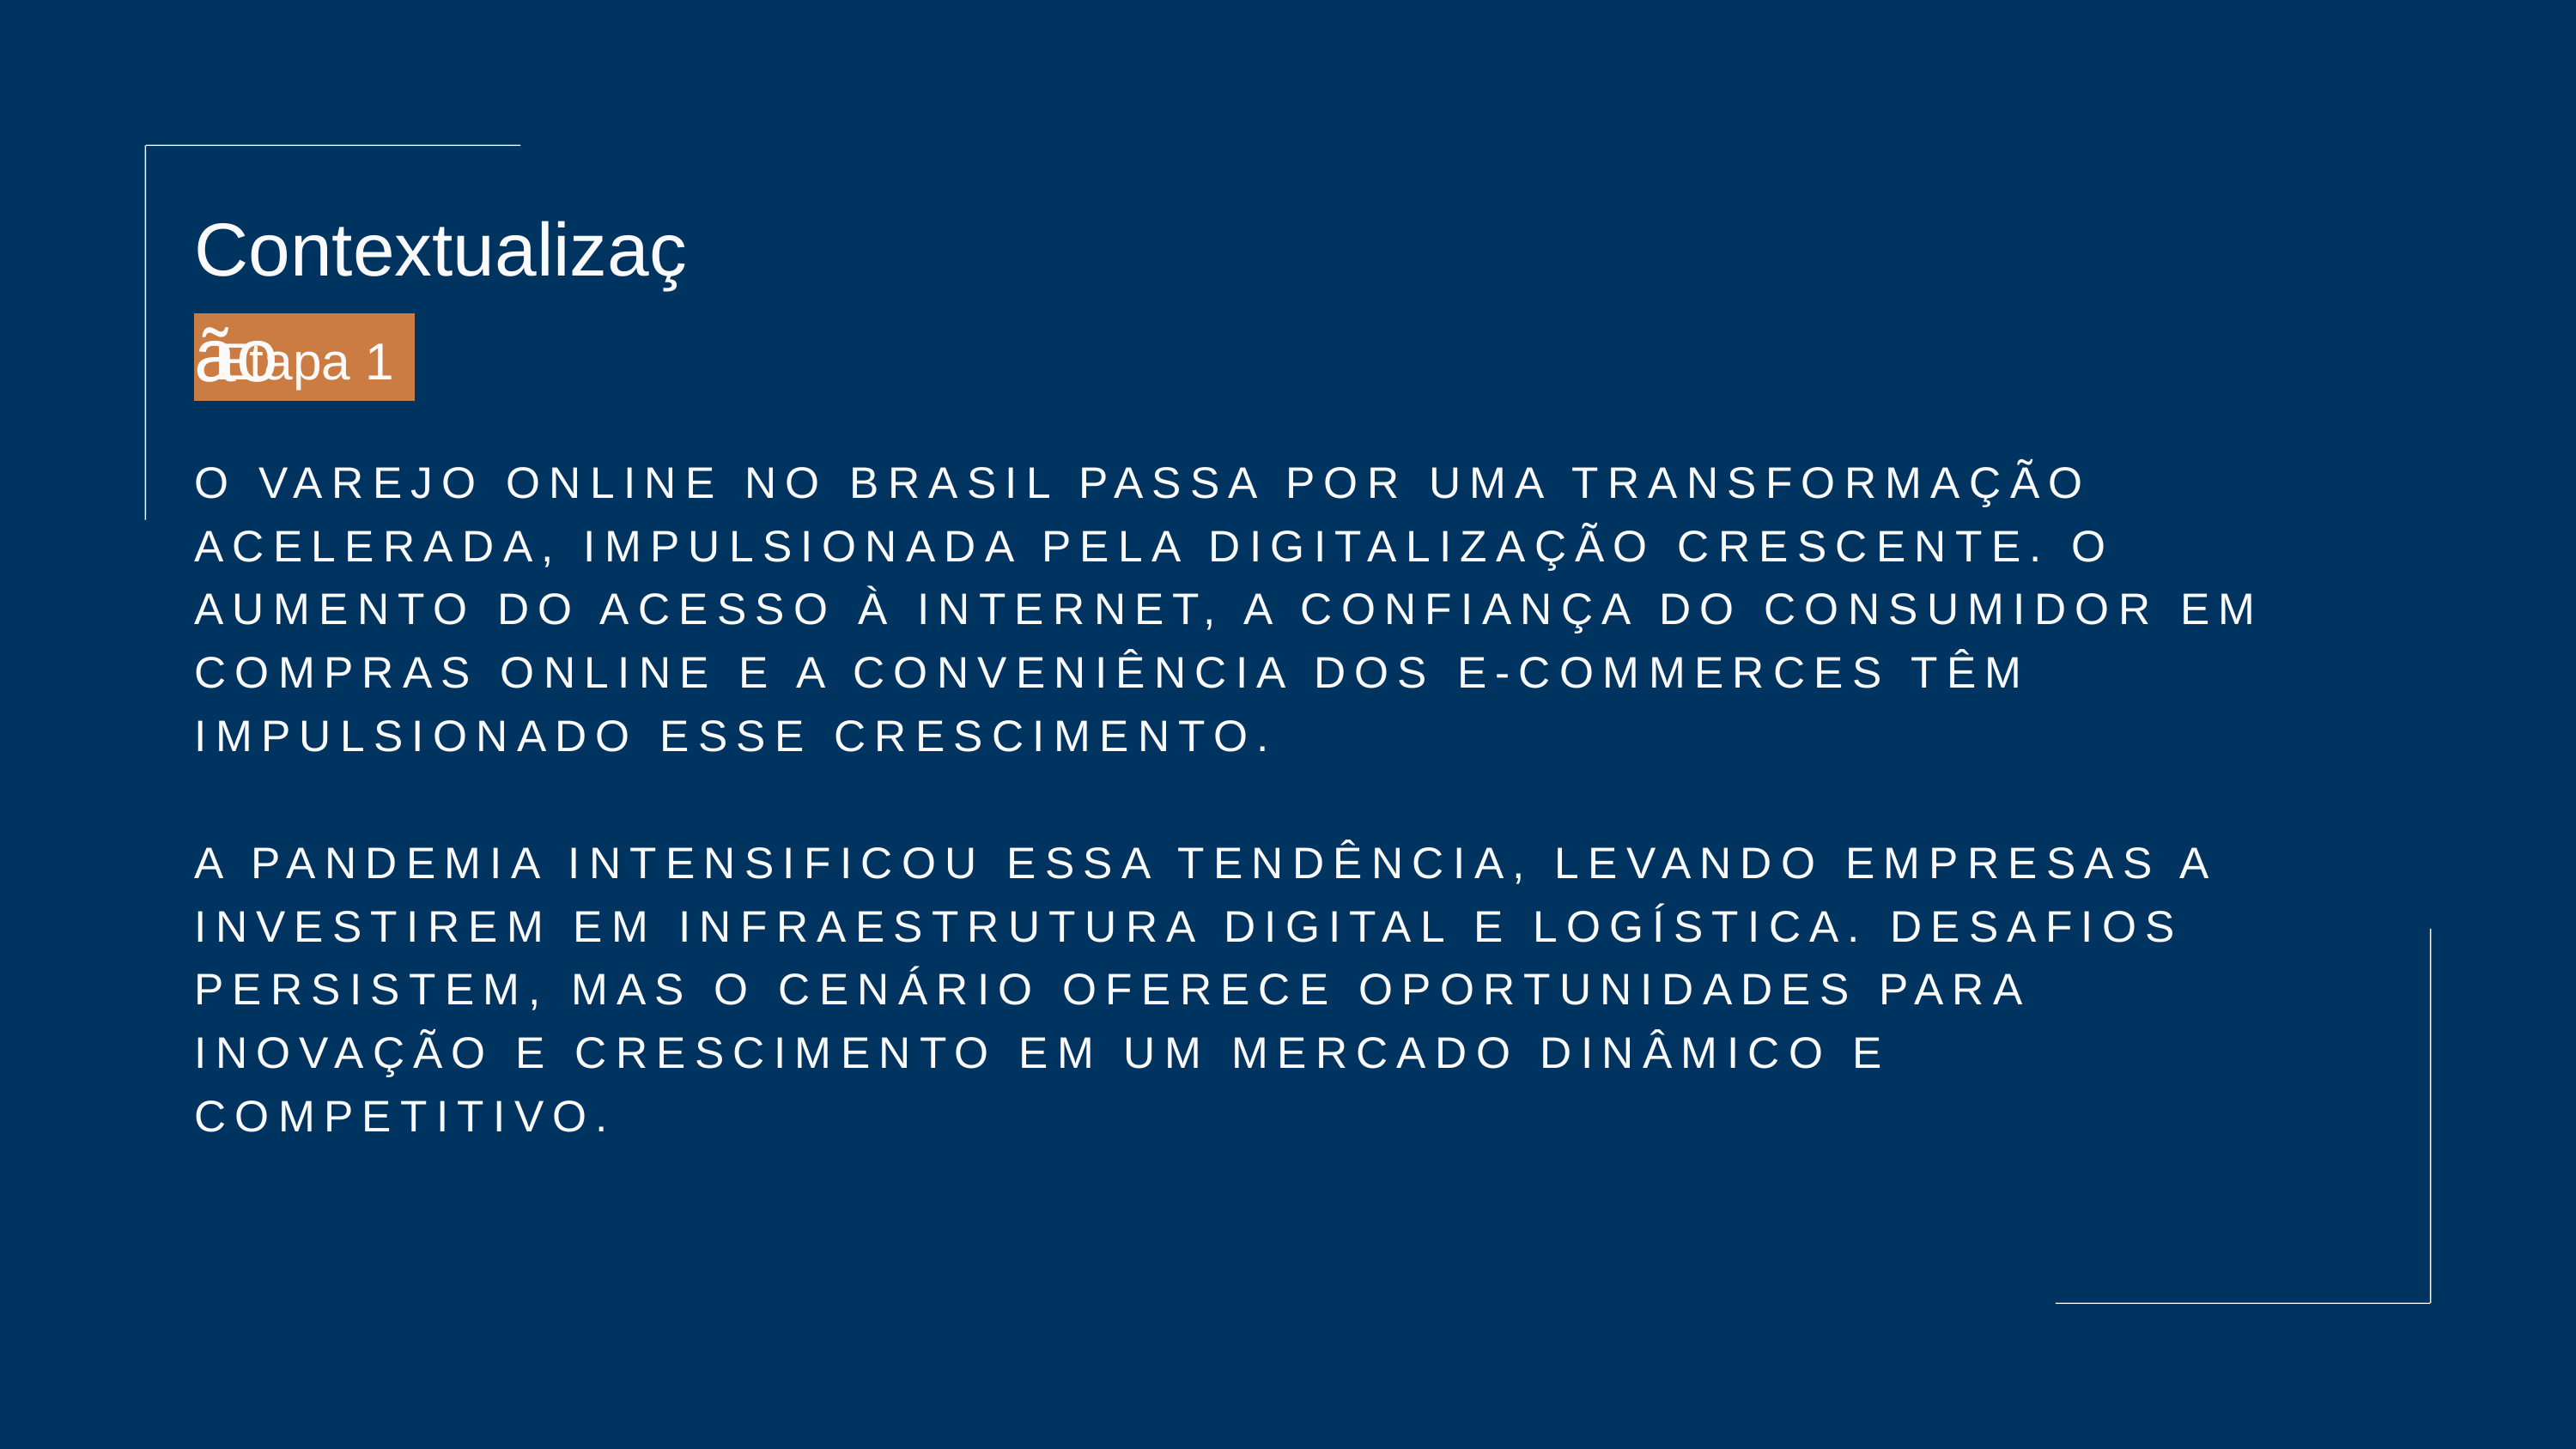

Contextualização

Etapa 1

O VAREJO ONLINE NO BRASIL PASSA POR UMA TRANSFORMAÇÃO ACELERADA, IMPULSIONADA PELA DIGITALIZAÇÃO CRESCENTE. O AUMENTO DO ACESSO À INTERNET, A CONFIANÇA DO CONSUMIDOR EM COMPRAS ONLINE E A CONVENIÊNCIA DOS E-COMMERCES TÊM IMPULSIONADO ESSE CRESCIMENTO.

A PANDEMIA INTENSIFICOU ESSA TENDÊNCIA, LEVANDO EMPRESAS A INVESTIREM EM INFRAESTRUTURA DIGITAL E LOGÍSTICA. DESAFIOS PERSISTEM, MAS O CENÁRIO OFERECE OPORTUNIDADES PARA INOVAÇÃO E CRESCIMENTO EM UM MERCADO DINÂMICO E COMPETITIVO.